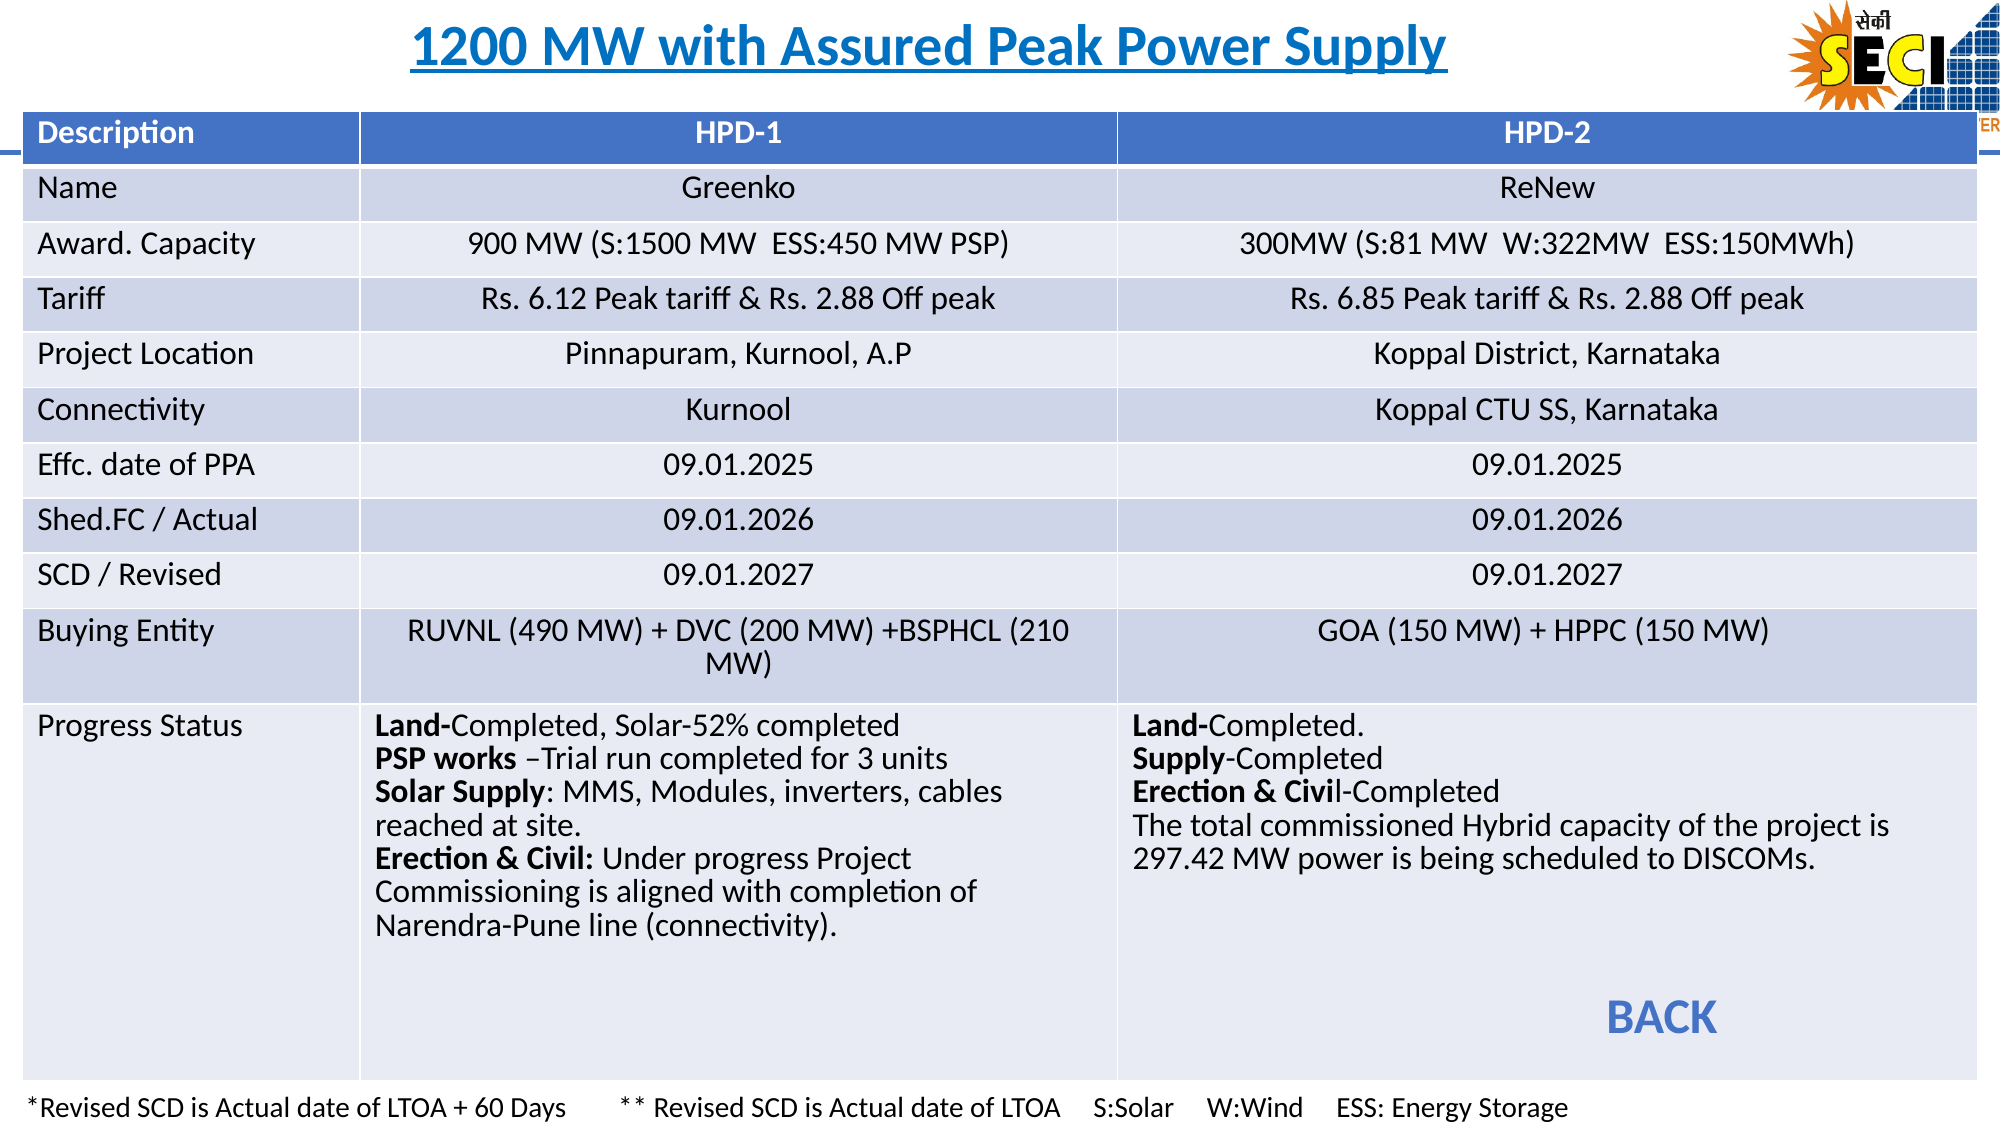

# 1200 MW with Assured Peak Power Supply
| Description | HPD-1 | HPD-2 |
| --- | --- | --- |
| Name | Greenko | ReNew |
| Award. Capacity | 900 MW (S:1500 MW ESS:450 MW PSP) | 300MW (S:81 MW W:322MW ESS:150MWh) |
| Tariff | Rs. 6.12 Peak tariff & Rs. 2.88 Off peak | Rs. 6.85 Peak tariff & Rs. 2.88 Off peak |
| Project Location | Pinnapuram, Kurnool, A.P | Koppal District, Karnataka |
| Connectivity | Kurnool | Koppal CTU SS, Karnataka |
| Effc. date of PPA | 09.01.2025 | 09.01.2025 |
| Shed.FC / Actual | 09.01.2026 | 09.01.2026 |
| SCD / Revised | 09.01.2027 | 09.01.2027 |
| Buying Entity | RUVNL (490 MW) + DVC (200 MW) +BSPHCL (210 MW) | GOA (150 MW) + HPPC (150 MW) |
| Progress Status | Land-Completed, Solar-52% completed PSP works –Trial run completed for 3 units Solar Supply: MMS, Modules, inverters, cables reached at site. Erection & Civil: Under progress Project Commissioning is aligned with completion of Narendra-Pune line (connectivity). | Land-Completed. Supply-Completed Erection & Civil-Completed The total commissioned Hybrid capacity of the project is 297.42 MW power is being scheduled to DISCOMs. |
BACK
*Revised SCD is Actual date of LTOA + 60 Days        ** Revised SCD is Actual date of LTOA     S:Solar     W:Wind     ESS: Energy Storage